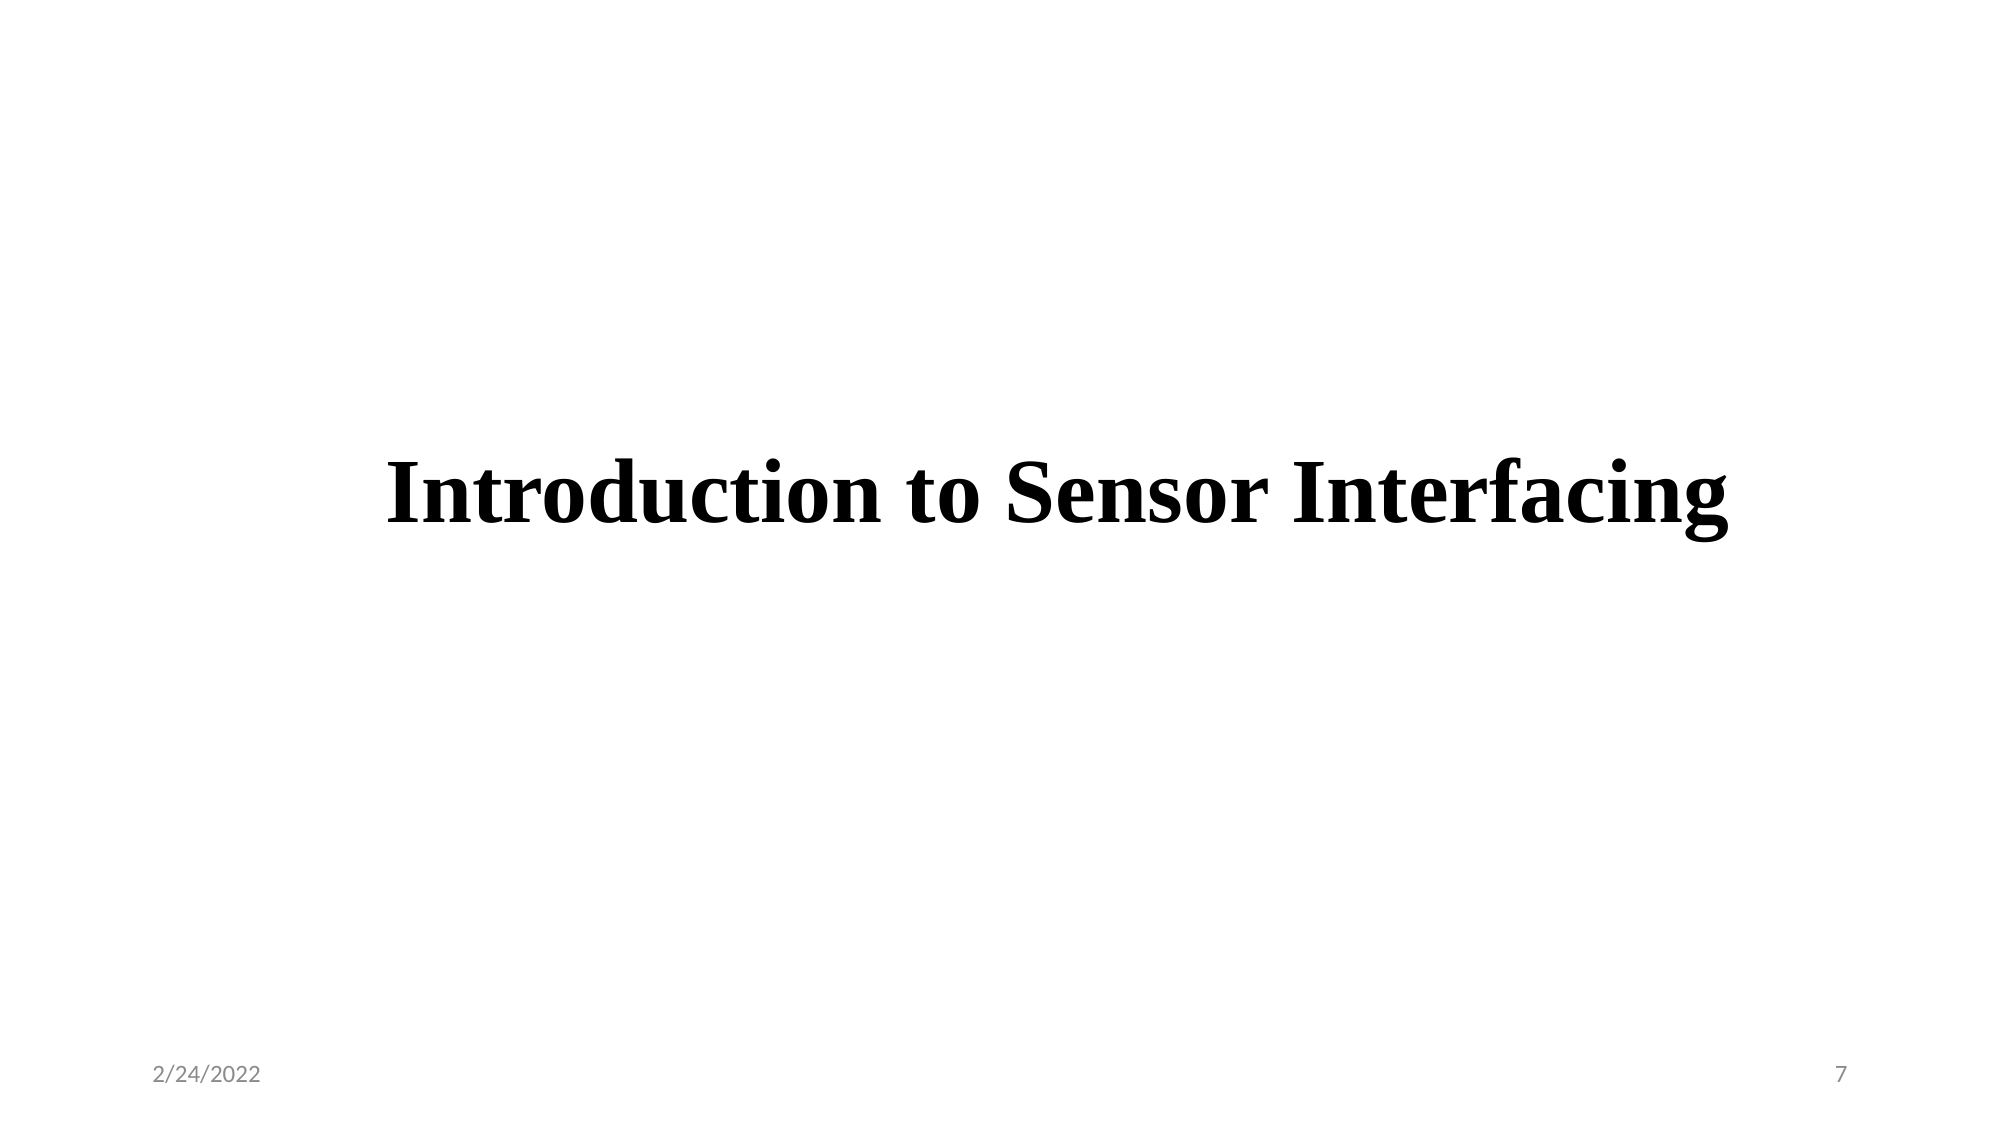

# Introduction to Sensor Interfacing
2/24/2022
7